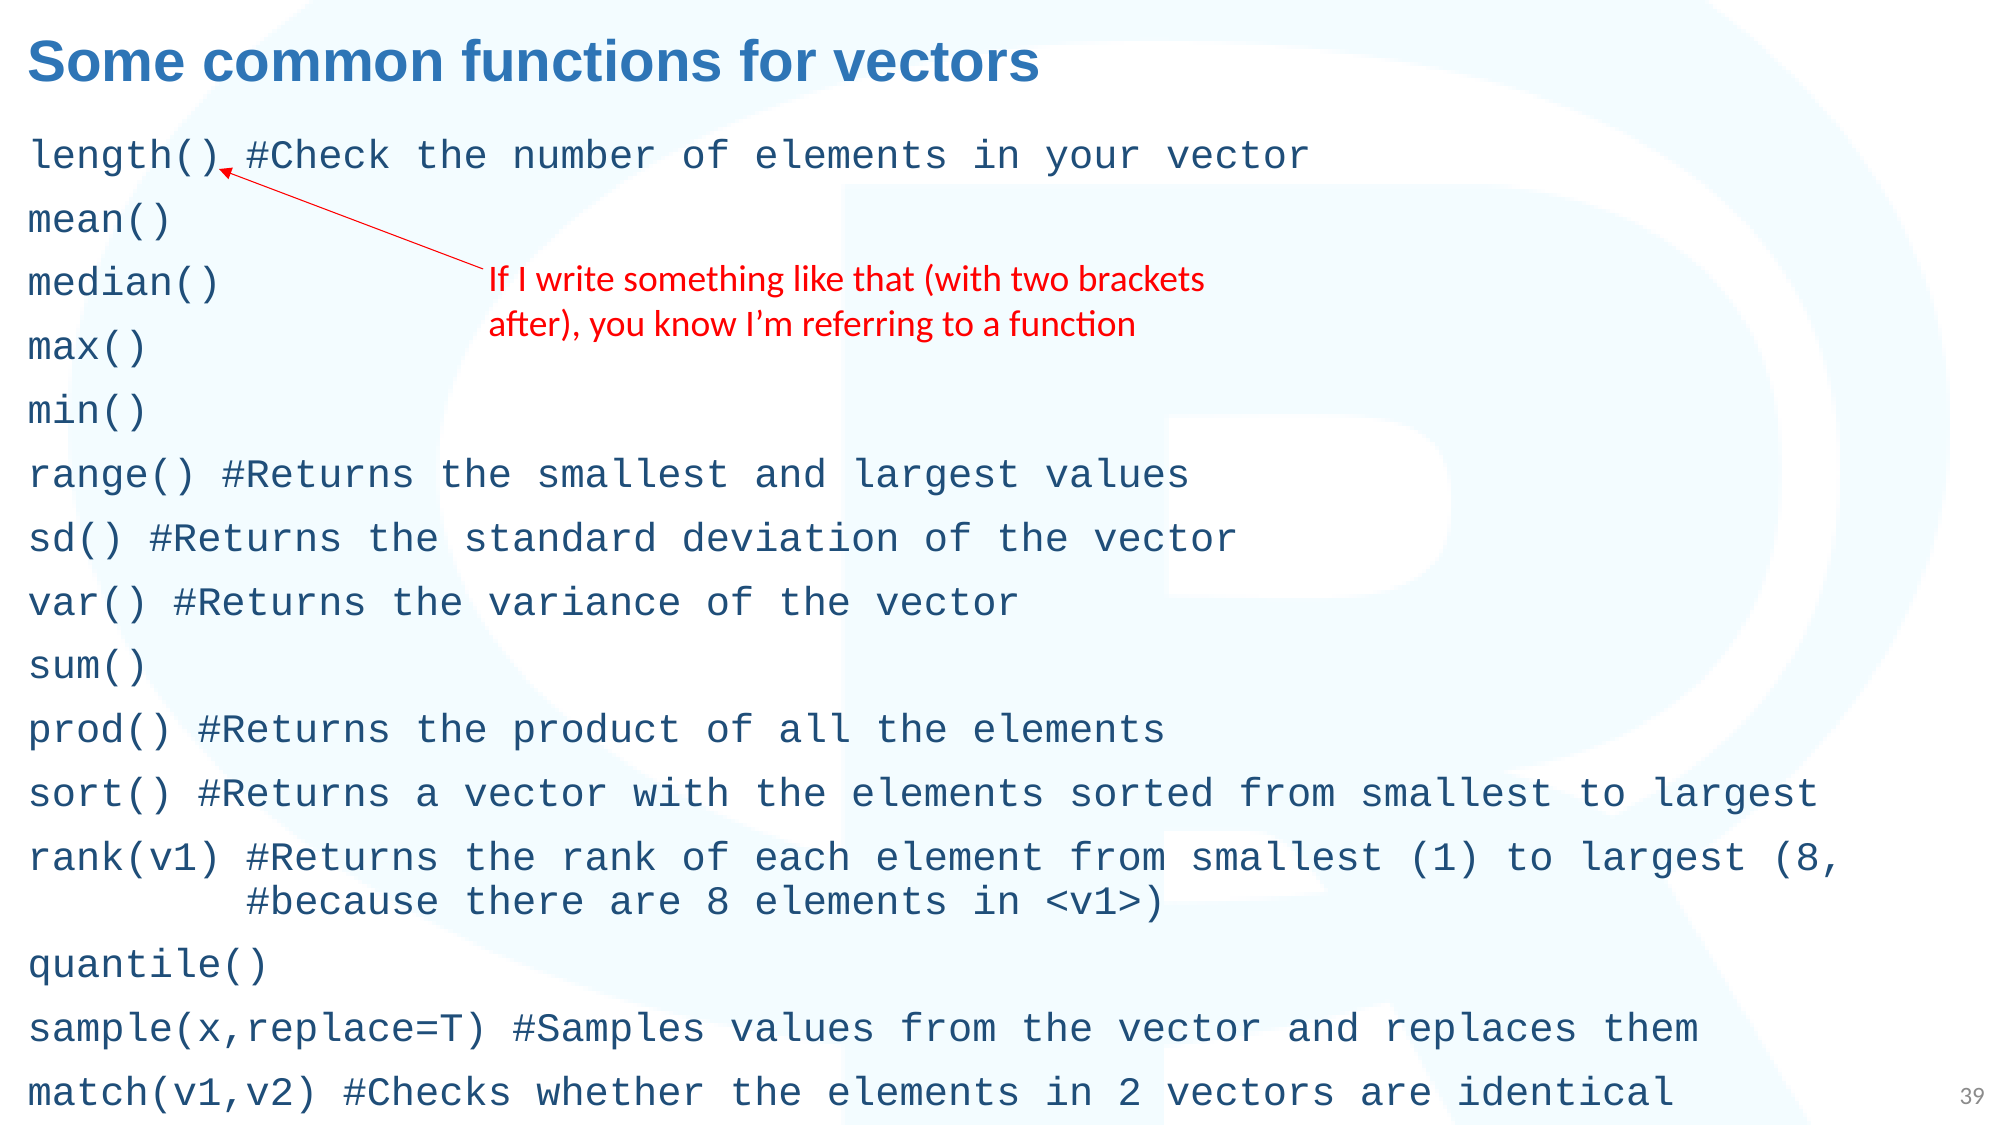

# Some common functions for vectors
length() #Check the number of elements in your vector
mean()
median()
max()
min()
range() #Returns the smallest and largest values
sd() #Returns the standard deviation of the vector
var() #Returns the variance of the vector
sum()
prod() #Returns the product of all the elements
sort() #Returns a vector with the elements sorted from smallest to largest
rank(v1) #Returns the rank of each element from smallest (1) to largest (8,
	   #because there are 8 elements in <v1>)
quantile()
sample(x,replace=T) #Samples values from the vector and replaces them
match(v1,v2) #Checks whether the elements in 2 vectors are identical
If I write something like that (with two brackets after), you know I’m referring to a function
39